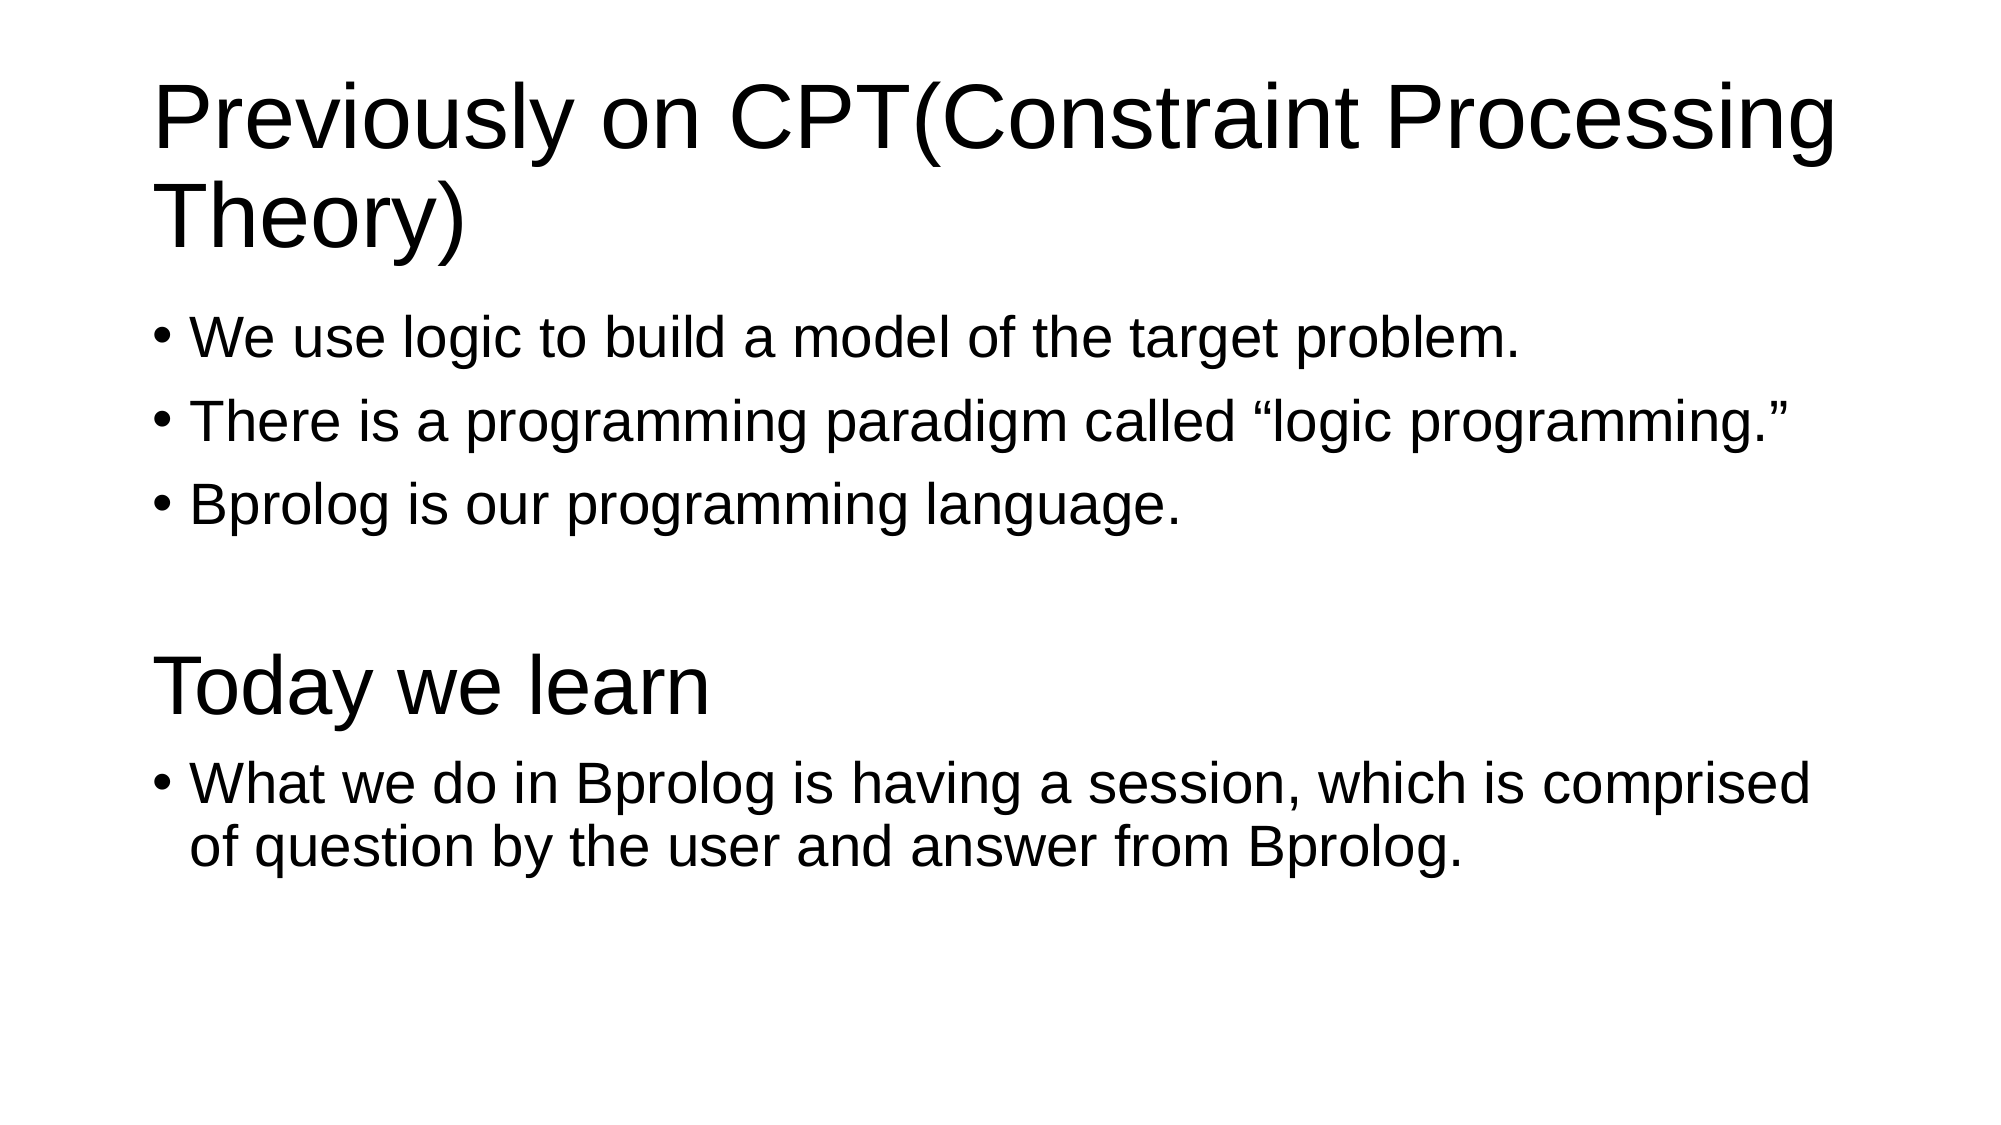

# Previously on CPT(Constraint Processing Theory)
We use logic to build a model of the target problem.
There is a programming paradigm called “logic programming.”
Bprolog is our programming language.

Today we learn
What we do in Bprolog is having a session, which is comprised of question by the user and answer from Bprolog.